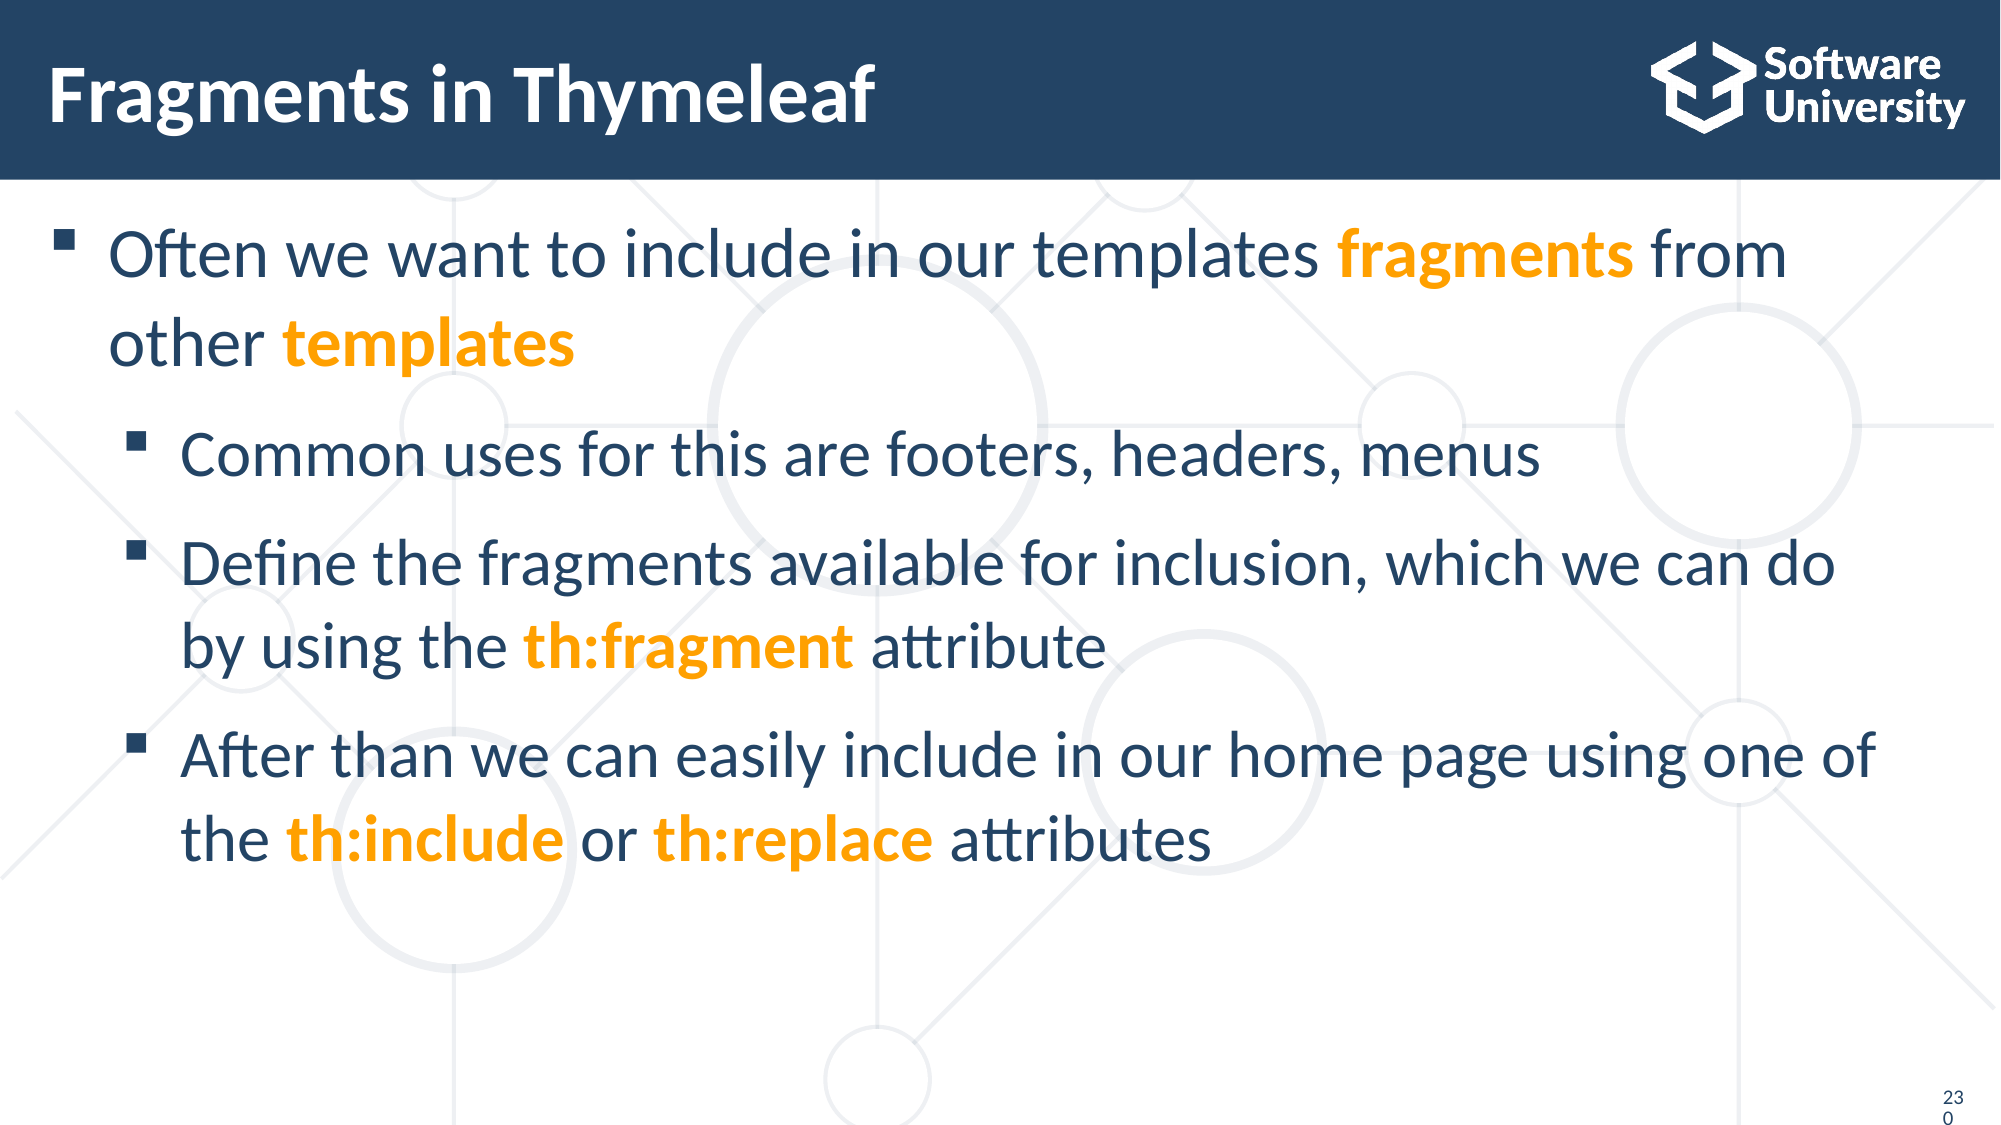

# Fragments in Thymeleaf
Often we want to include in our templates fragments from other templates
Common uses for this are footers, headers, menus
Define the fragments available for inclusion, which we can do
by using the th:fragment attribute
After than we can easily include in our home page using one of the th:include or th:replace attributes
230